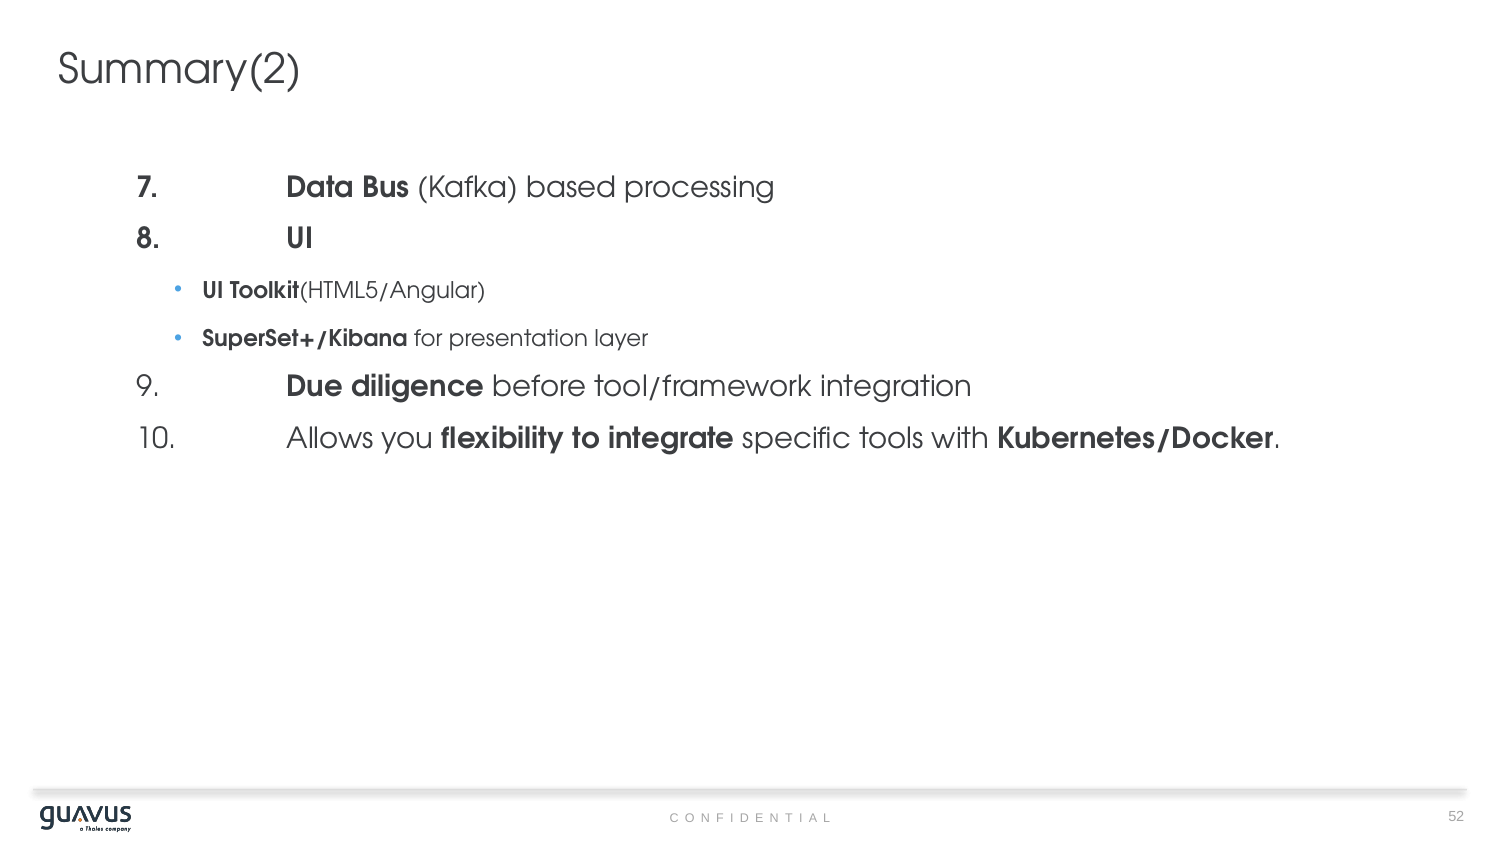

# Summary(2)
7. 	Data Bus (Kafka) based processing
8. 	UI
UI Toolkit(HTML5/Angular)
SuperSet+/Kibana for presentation layer
9. 	Due diligence before tool/framework integration
10. 	Allows you flexibility to integrate specific tools with Kubernetes/Docker.